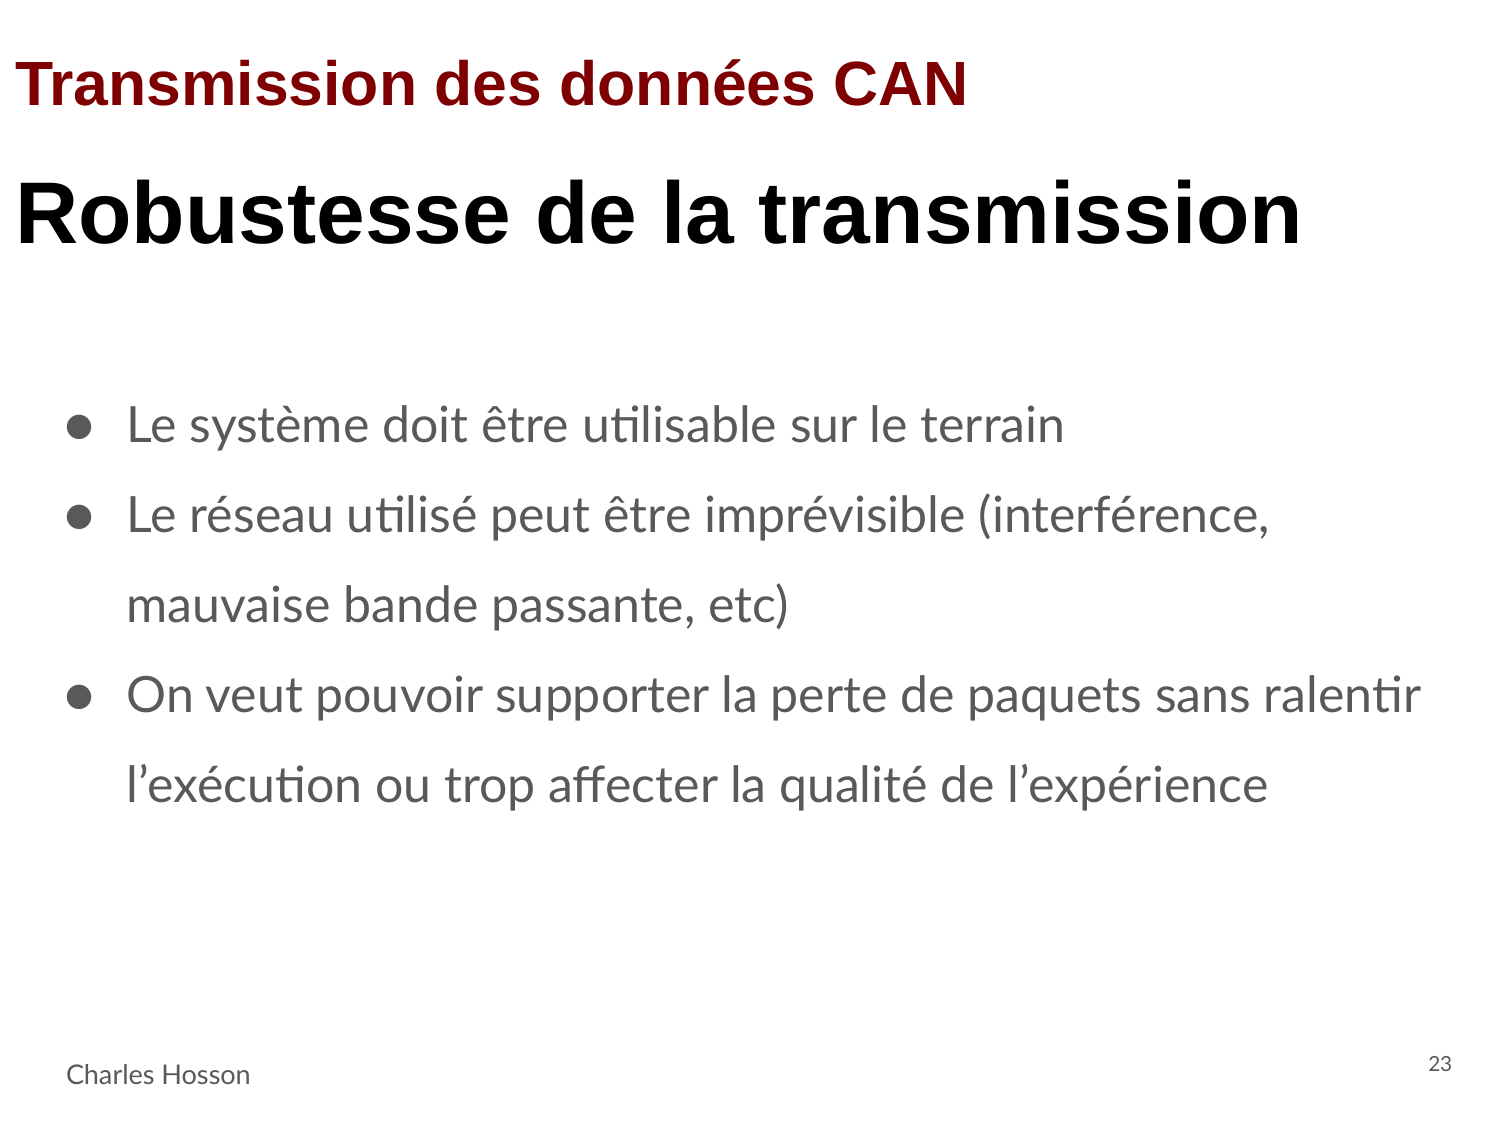

# Transmission des données CAN
Robustesse de la transmission
Le système doit être utilisable sur le terrain
Le réseau utilisé peut être imprévisible (interférence, mauvaise bande passante, etc)
On veut pouvoir supporter la perte de paquets sans ralentir l’exécution ou trop affecter la qualité de l’expérience

23
Charles Hosson